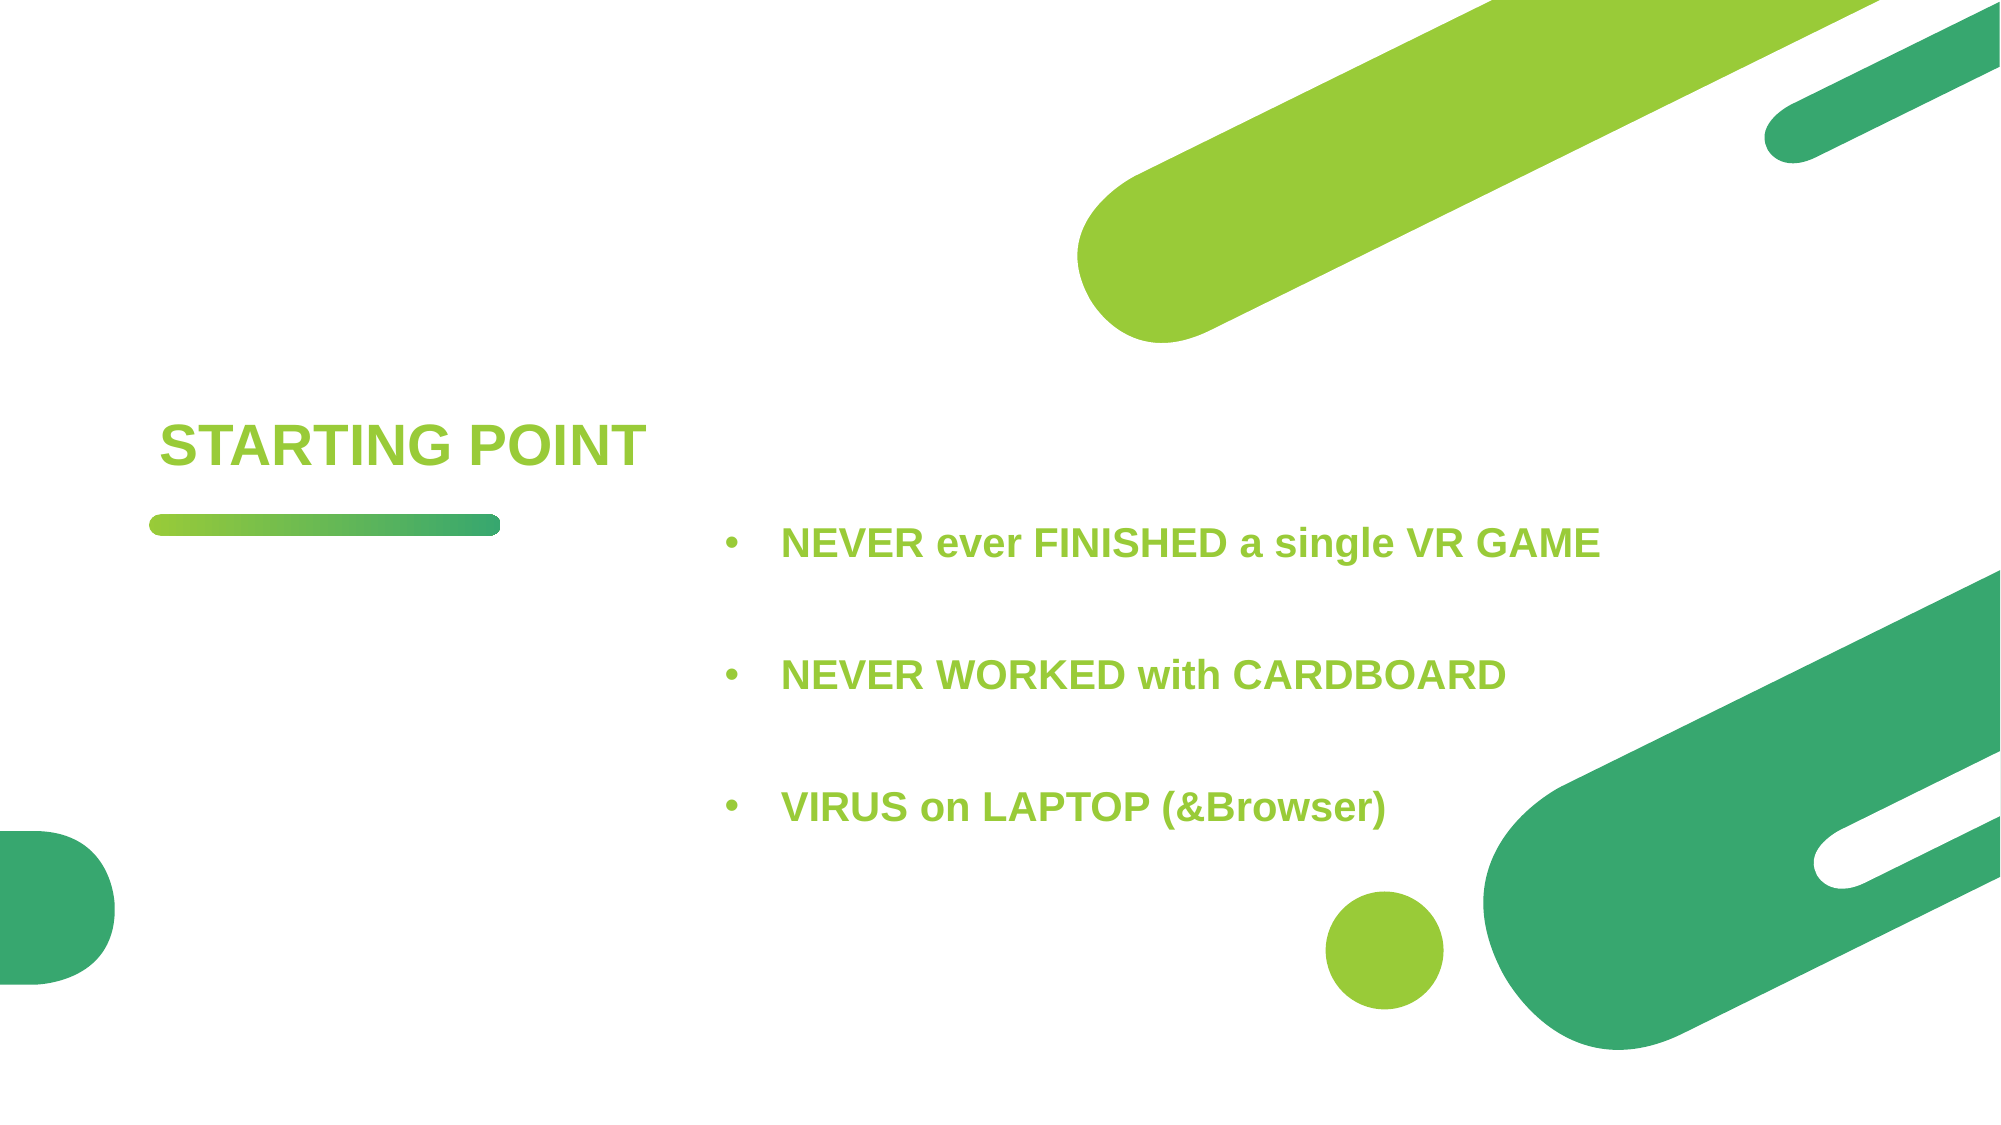

STARTING POINT
NEVER ever FINISHED a single VR GAME

NEVER WORKED with CARDBOARD

VIRUS on LAPTOP (&Browser)
4